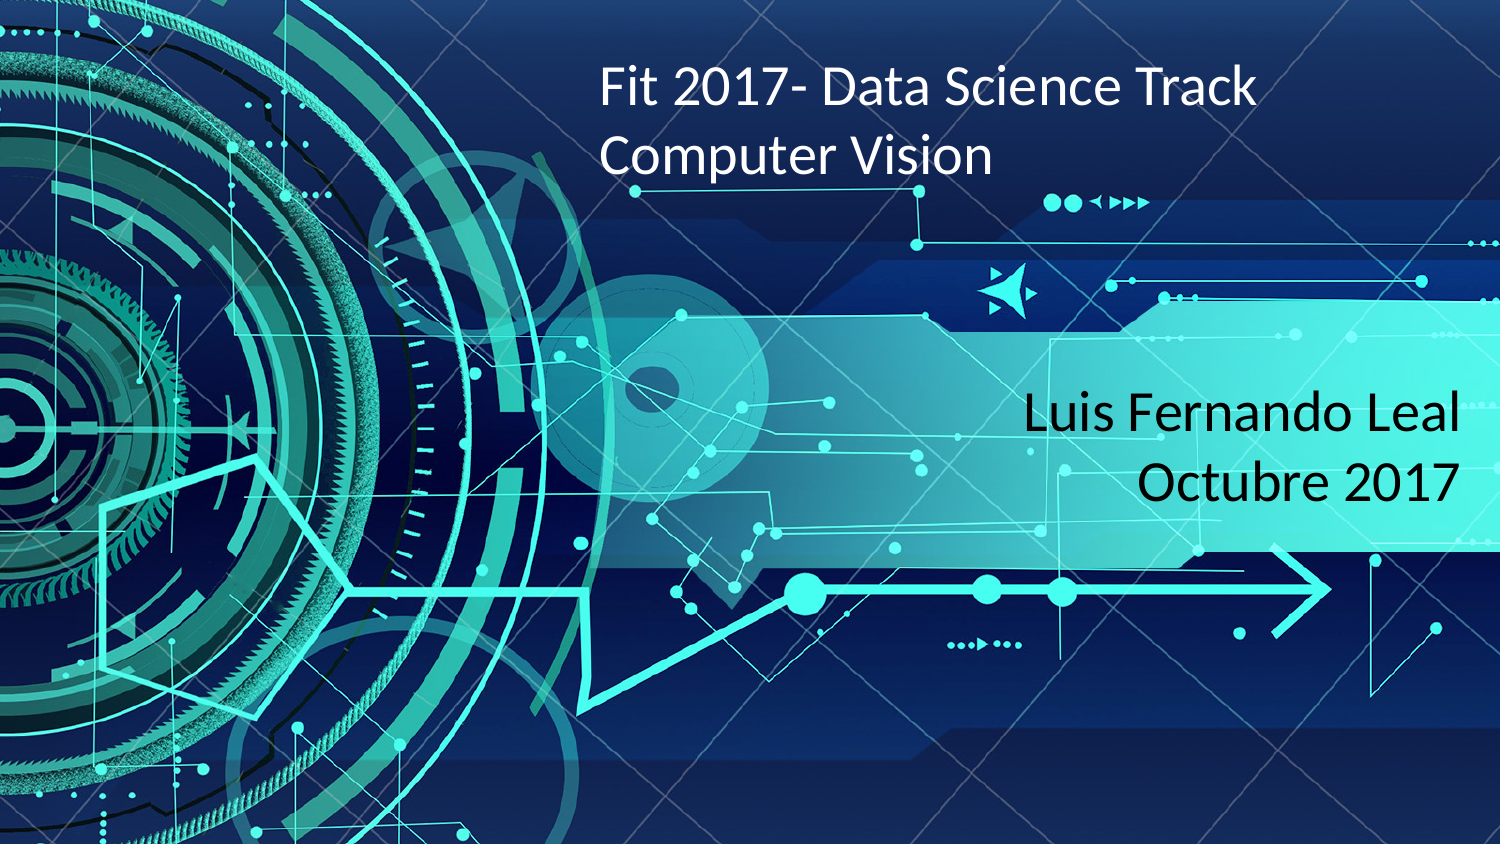

Fit 2017- Data Science Track
Computer Vision

Luis Fernando Leal
Octubre 2017